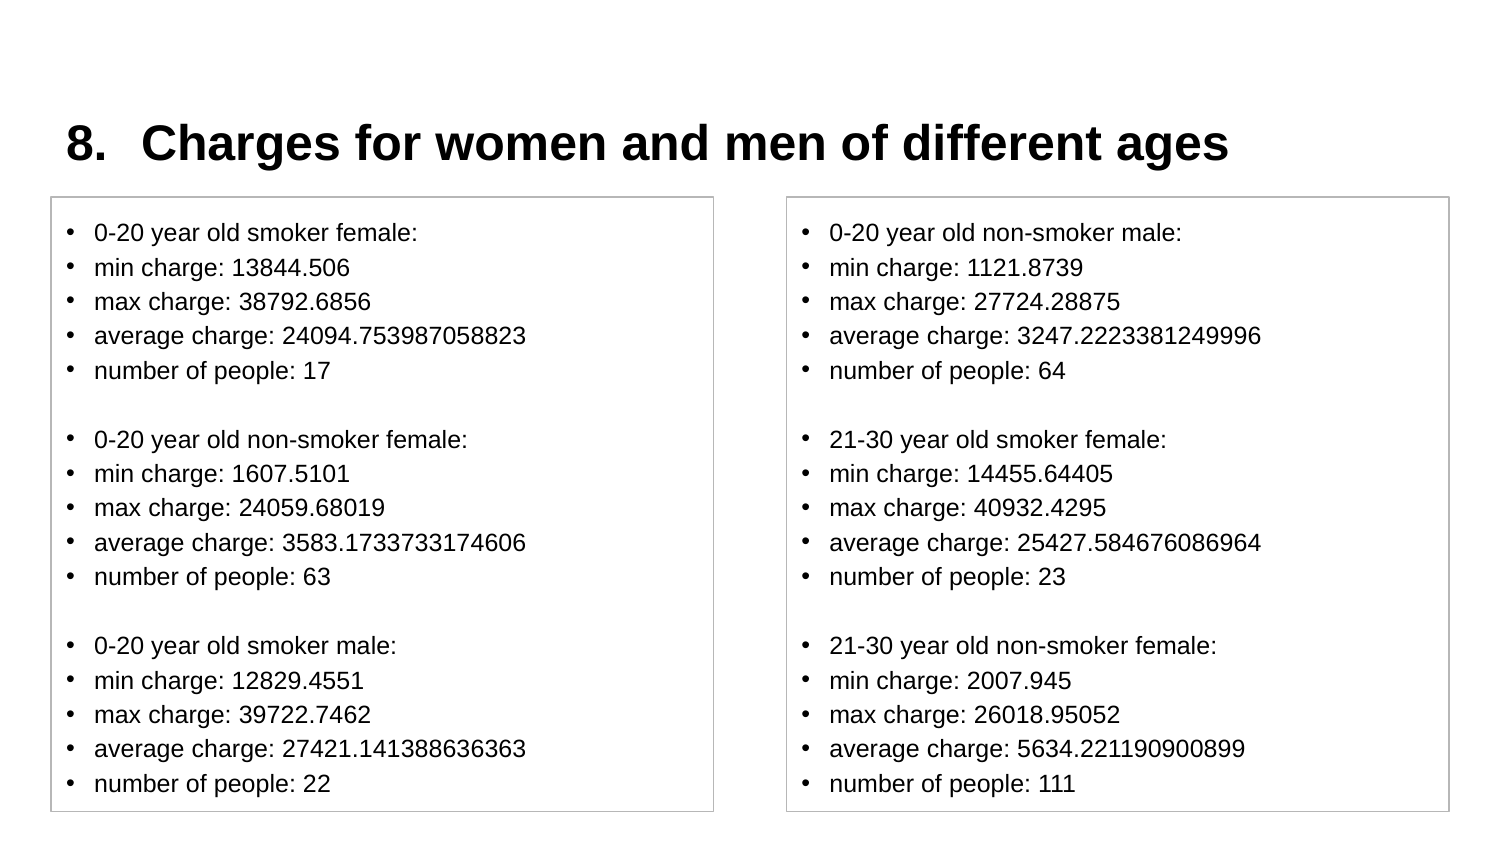

Charges for women and men of different ages
0-20 year old smoker female:
min charge: 13844.506
max charge: 38792.6856
average charge: 24094.753987058823
number of people: 17

0-20 year old non-smoker female:
min charge: 1607.5101
max charge: 24059.68019
average charge: 3583.1733733174606
number of people: 63

0-20 year old smoker male:
min charge: 12829.4551
max charge: 39722.7462
average charge: 27421.141388636363
number of people: 22

0-20 year old non-smoker male:
min charge: 1121.8739
max charge: 27724.28875
average charge: 3247.2223381249996
number of people: 64

21-30 year old smoker female:
min charge: 14455.64405
max charge: 40932.4295
average charge: 25427.584676086964
number of people: 23

21-30 year old non-smoker female:
min charge: 2007.945
max charge: 26018.95052
average charge: 5634.221190900899
number of people: 111